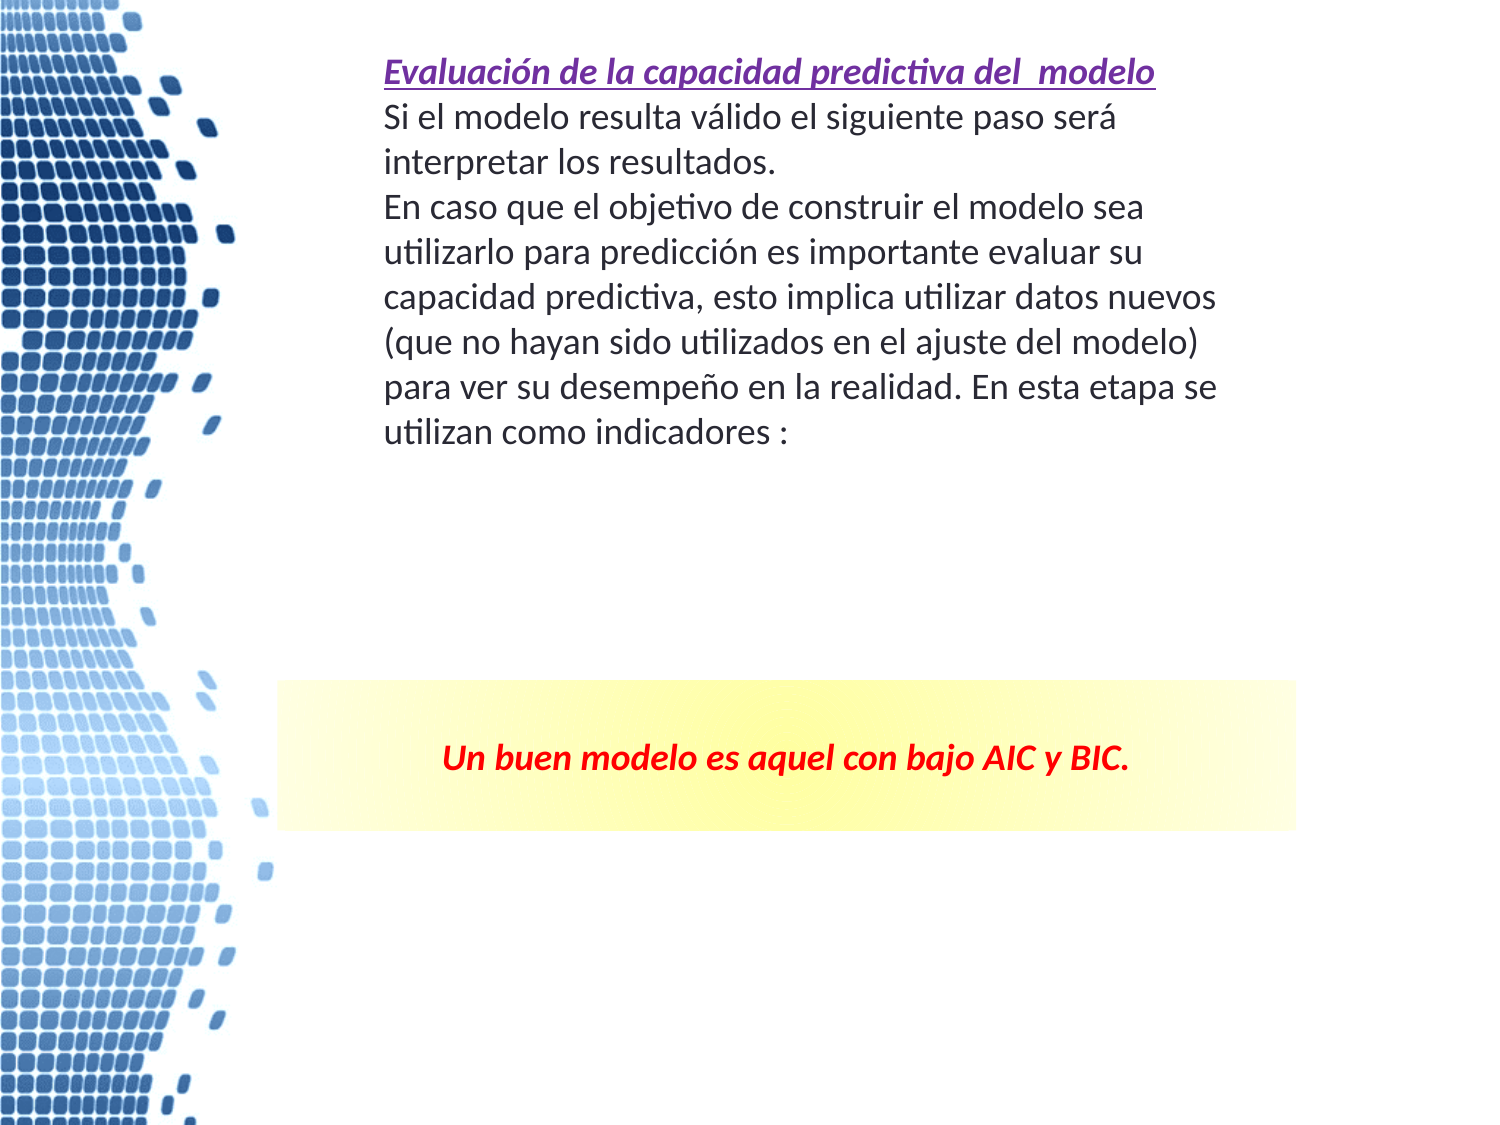

Evaluación de la capacidad predictiva del  modelo
Si el modelo resulta válido el siguiente paso será interpretar los resultados.
En caso que el objetivo de construir el modelo sea utilizarlo para predicción es importante evaluar su capacidad predictiva, esto implica utilizar datos nuevos (que no hayan sido utilizados en el ajuste del modelo) para ver su desempeño en la realidad. En esta etapa se utilizan como indicadores :

Un buen modelo es aquel con bajo AIC y BIC.